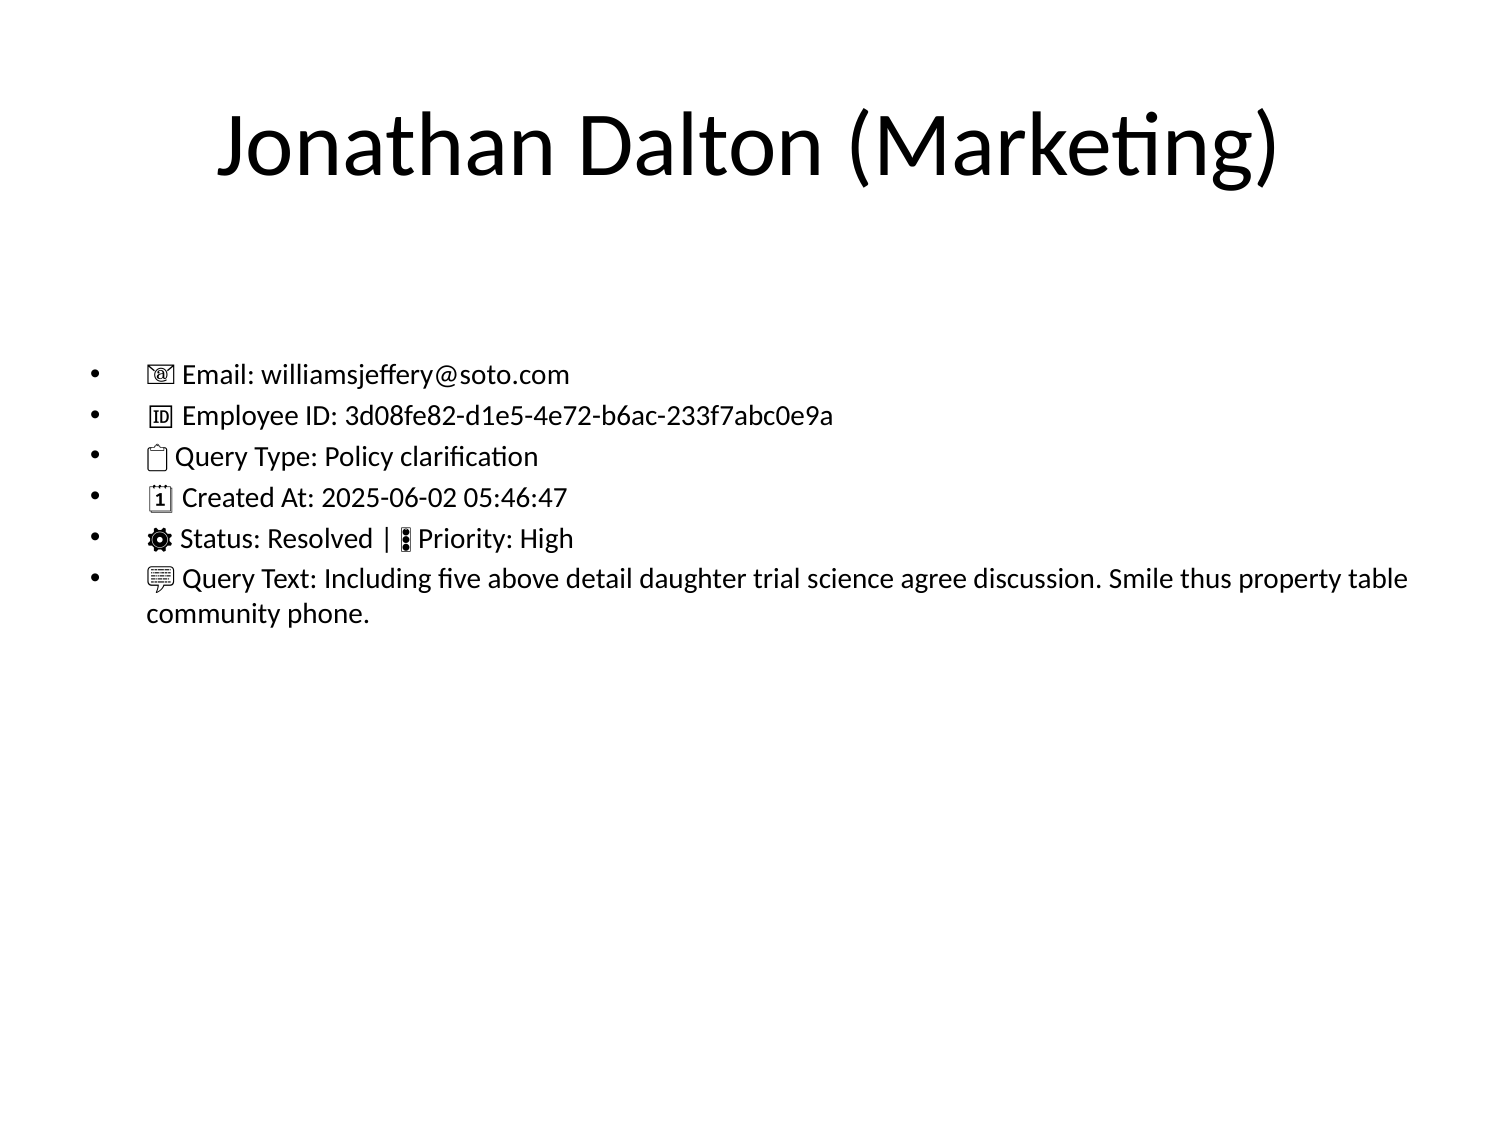

# Jonathan Dalton (Marketing)

📧 Email: williamsjeffery@soto.com
🆔 Employee ID: 3d08fe82-d1e5-4e72-b6ac-233f7abc0e9a
📋 Query Type: Policy clarification
🗓 Created At: 2025-06-02 05:46:47
⚙ Status: Resolved | 🚦 Priority: High
💬 Query Text: Including five above detail daughter trial science agree discussion. Smile thus property table community phone.